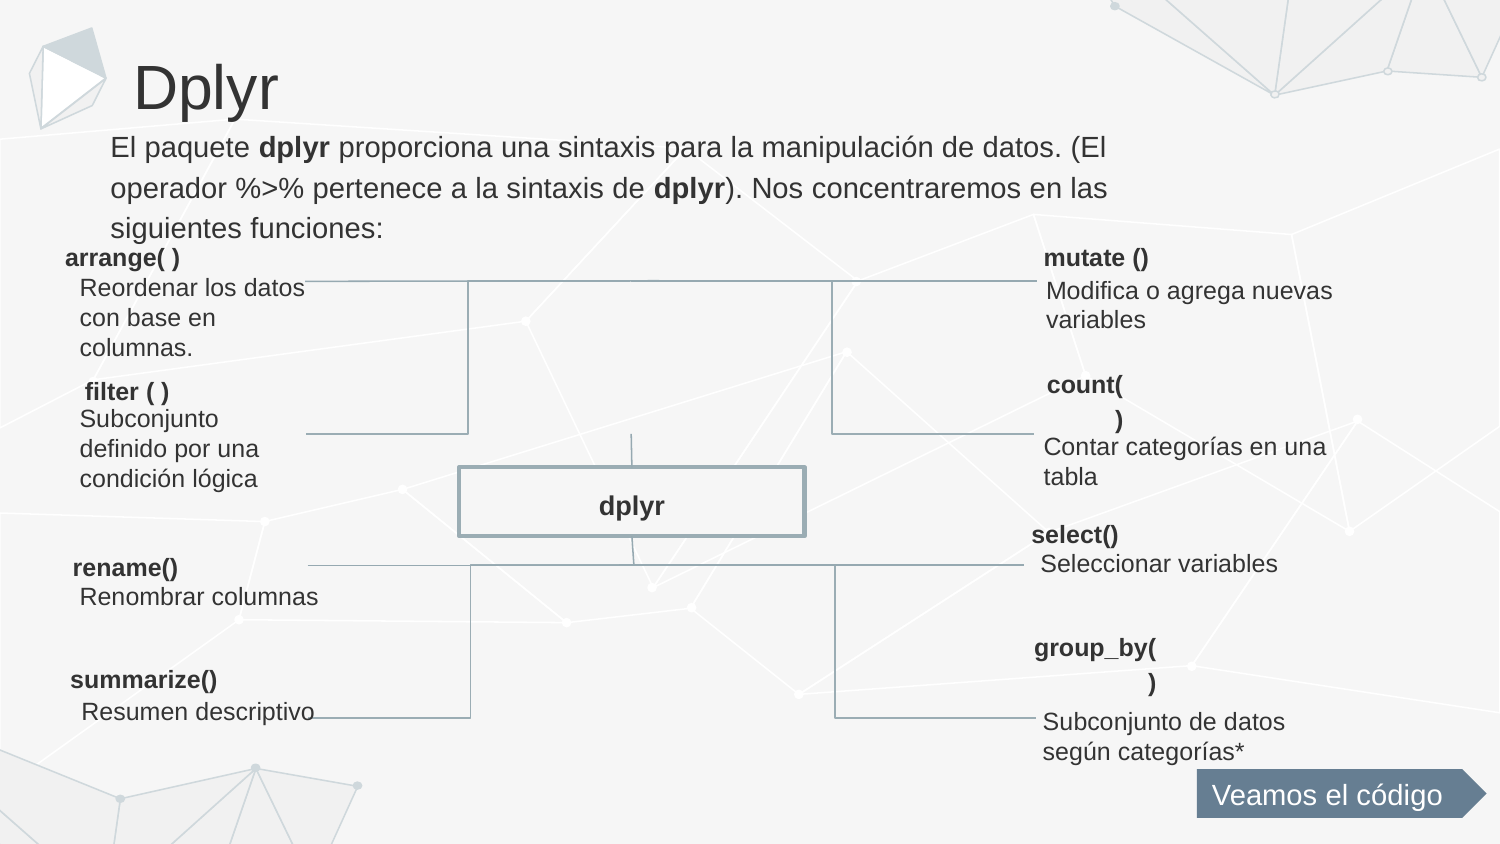

# Dplyr
El paquete dplyr proporciona una sintaxis para la manipulación de datos. (El operador %>% pertenece a la sintaxis de dplyr). Nos concentraremos en las siguientes funciones:

arrange( )
mutate ()
Reordenar los datos con base en columnas.
Modifica o agrega nuevas variables
filter ( )
count()
Subconjunto definido por una condición lógica
Contar categorías en una tabla
dplyr
select()
rename()
Seleccionar variables
Renombrar columnas
summarize()
group_by()
Resumen descriptivo
Subconjunto de datos según categorías*
Veamos el código